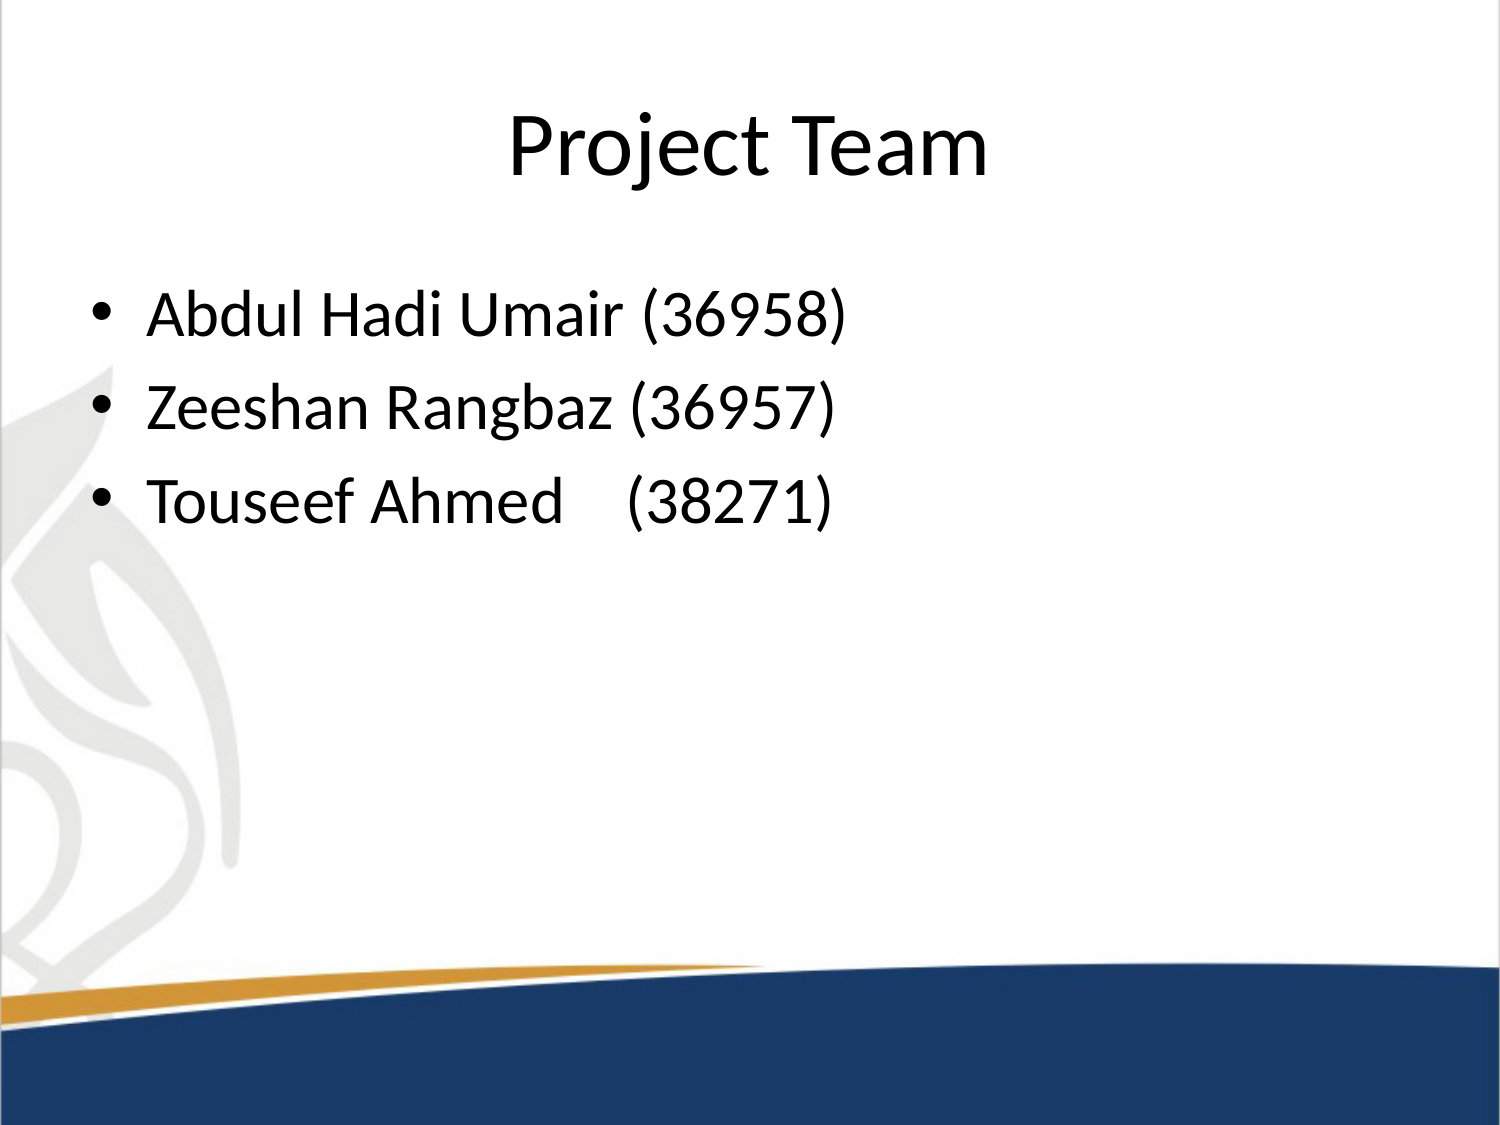

# Project Team
Abdul Hadi Umair (36958)
Zeeshan Rangbaz (36957)
Touseef Ahmed    (38271)